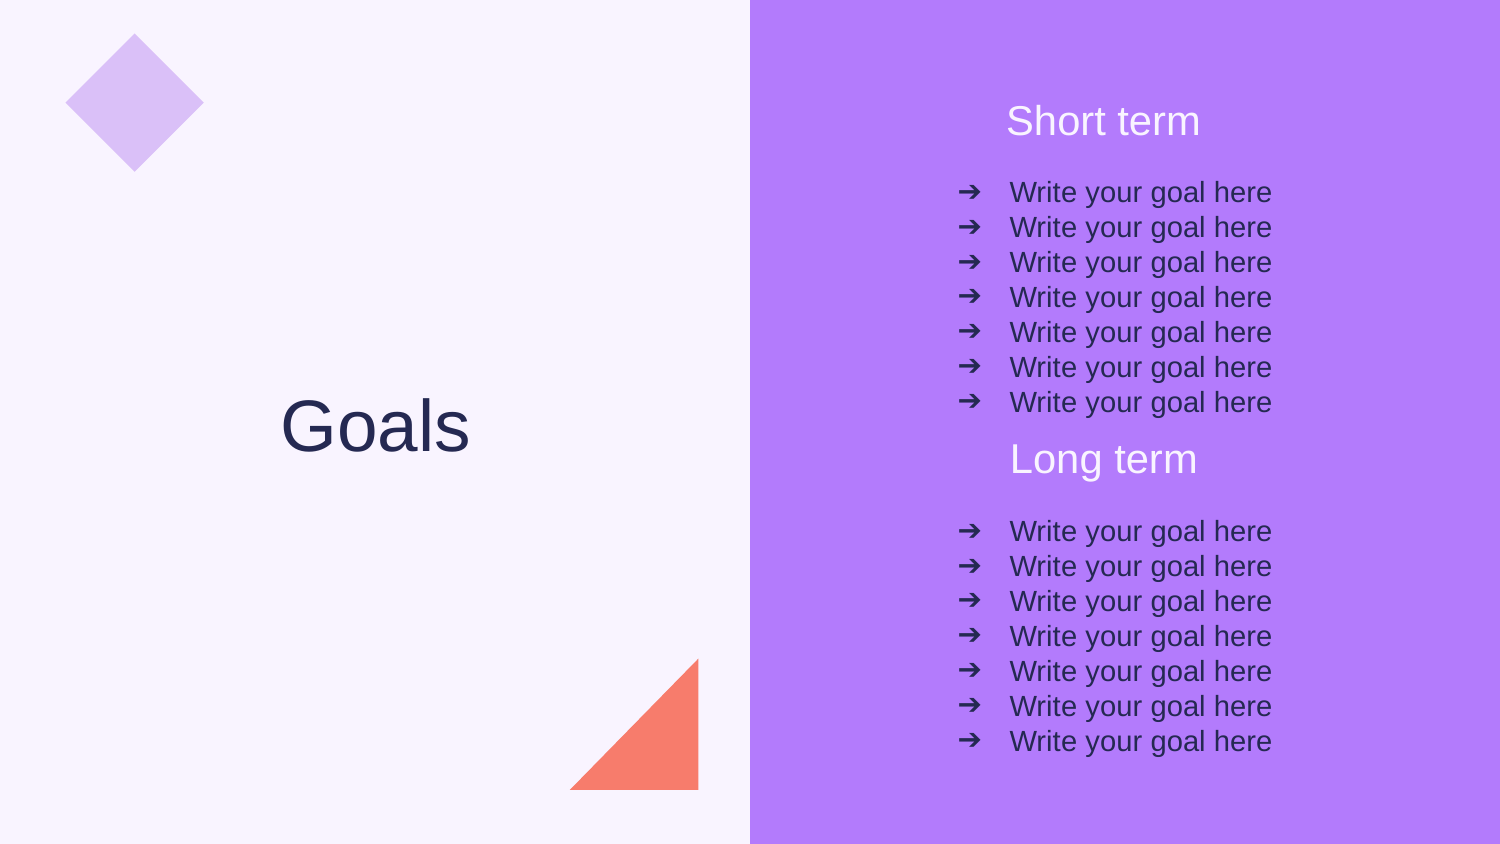

Short term
Write your goal here
Write your goal here
Write your goal here
Write your goal here
Write your goal here
Write your goal here
Write your goal here
# Goals
Long term
Write your goal here
Write your goal here
Write your goal here
Write your goal here
Write your goal here
Write your goal here
Write your goal here